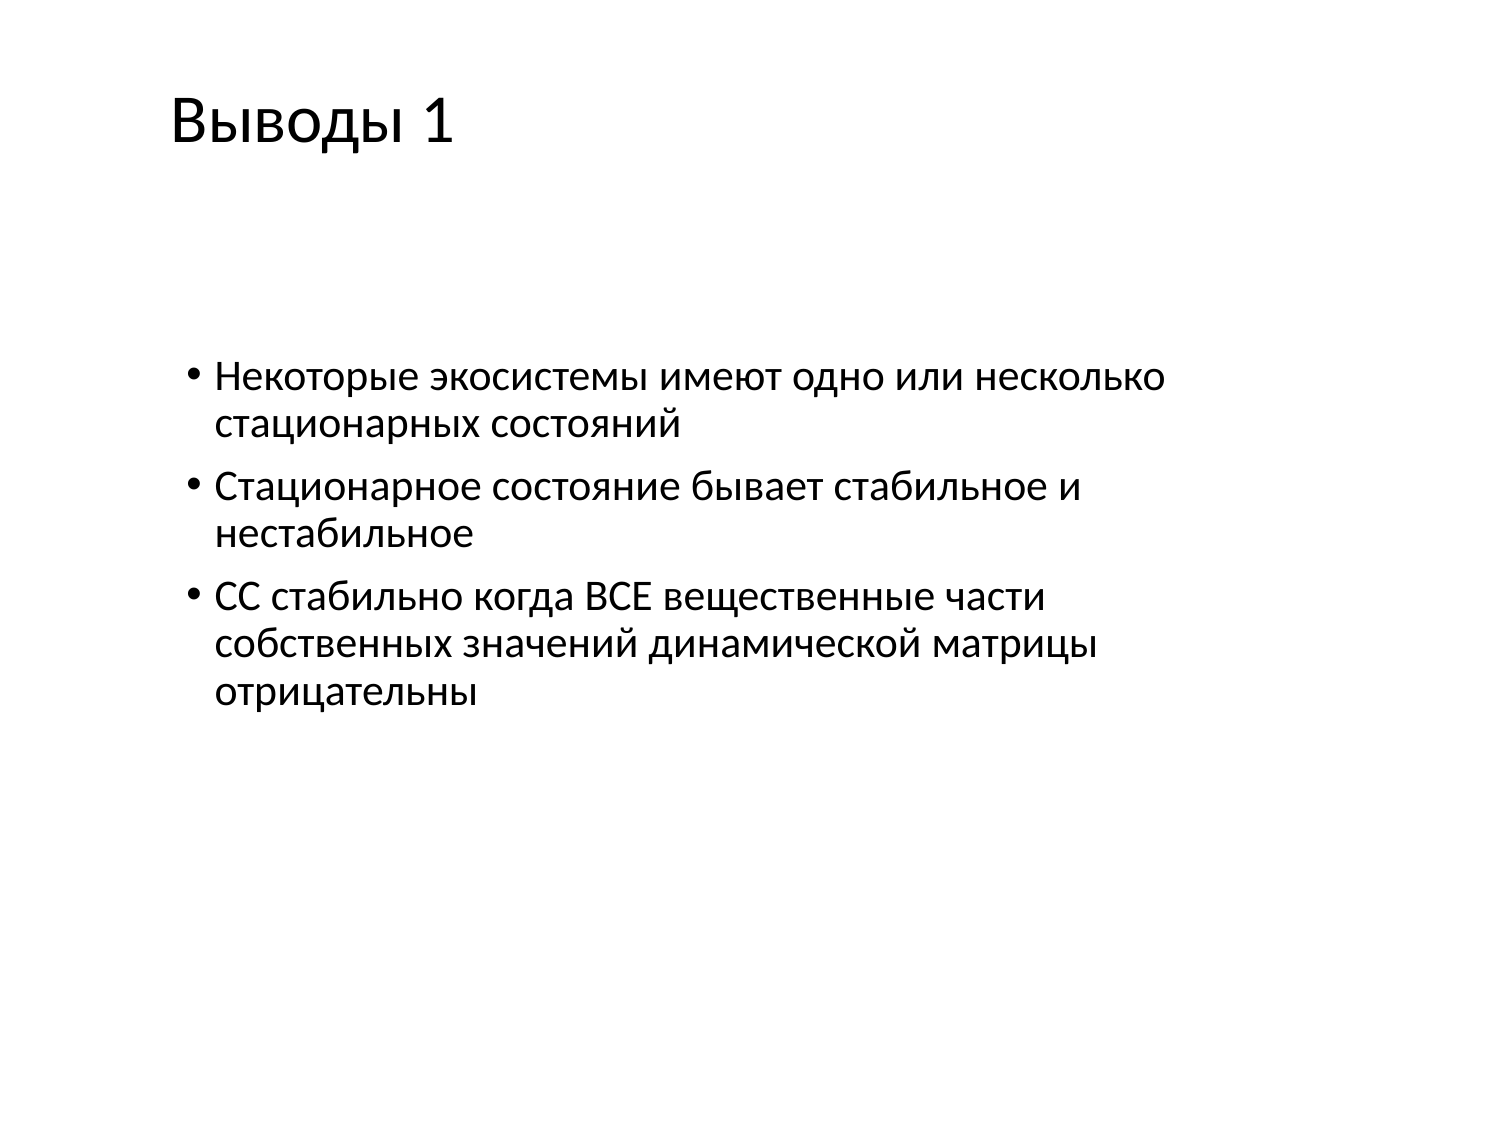

Выводы 1
Некоторые экосистемы имеют одно или несколько стационарных состояний
Стационарное состояние бывает стабильное и нестабильное
СС стабильно когда ВСЕ вещественные части собственных значений динамической матрицы отрицательны